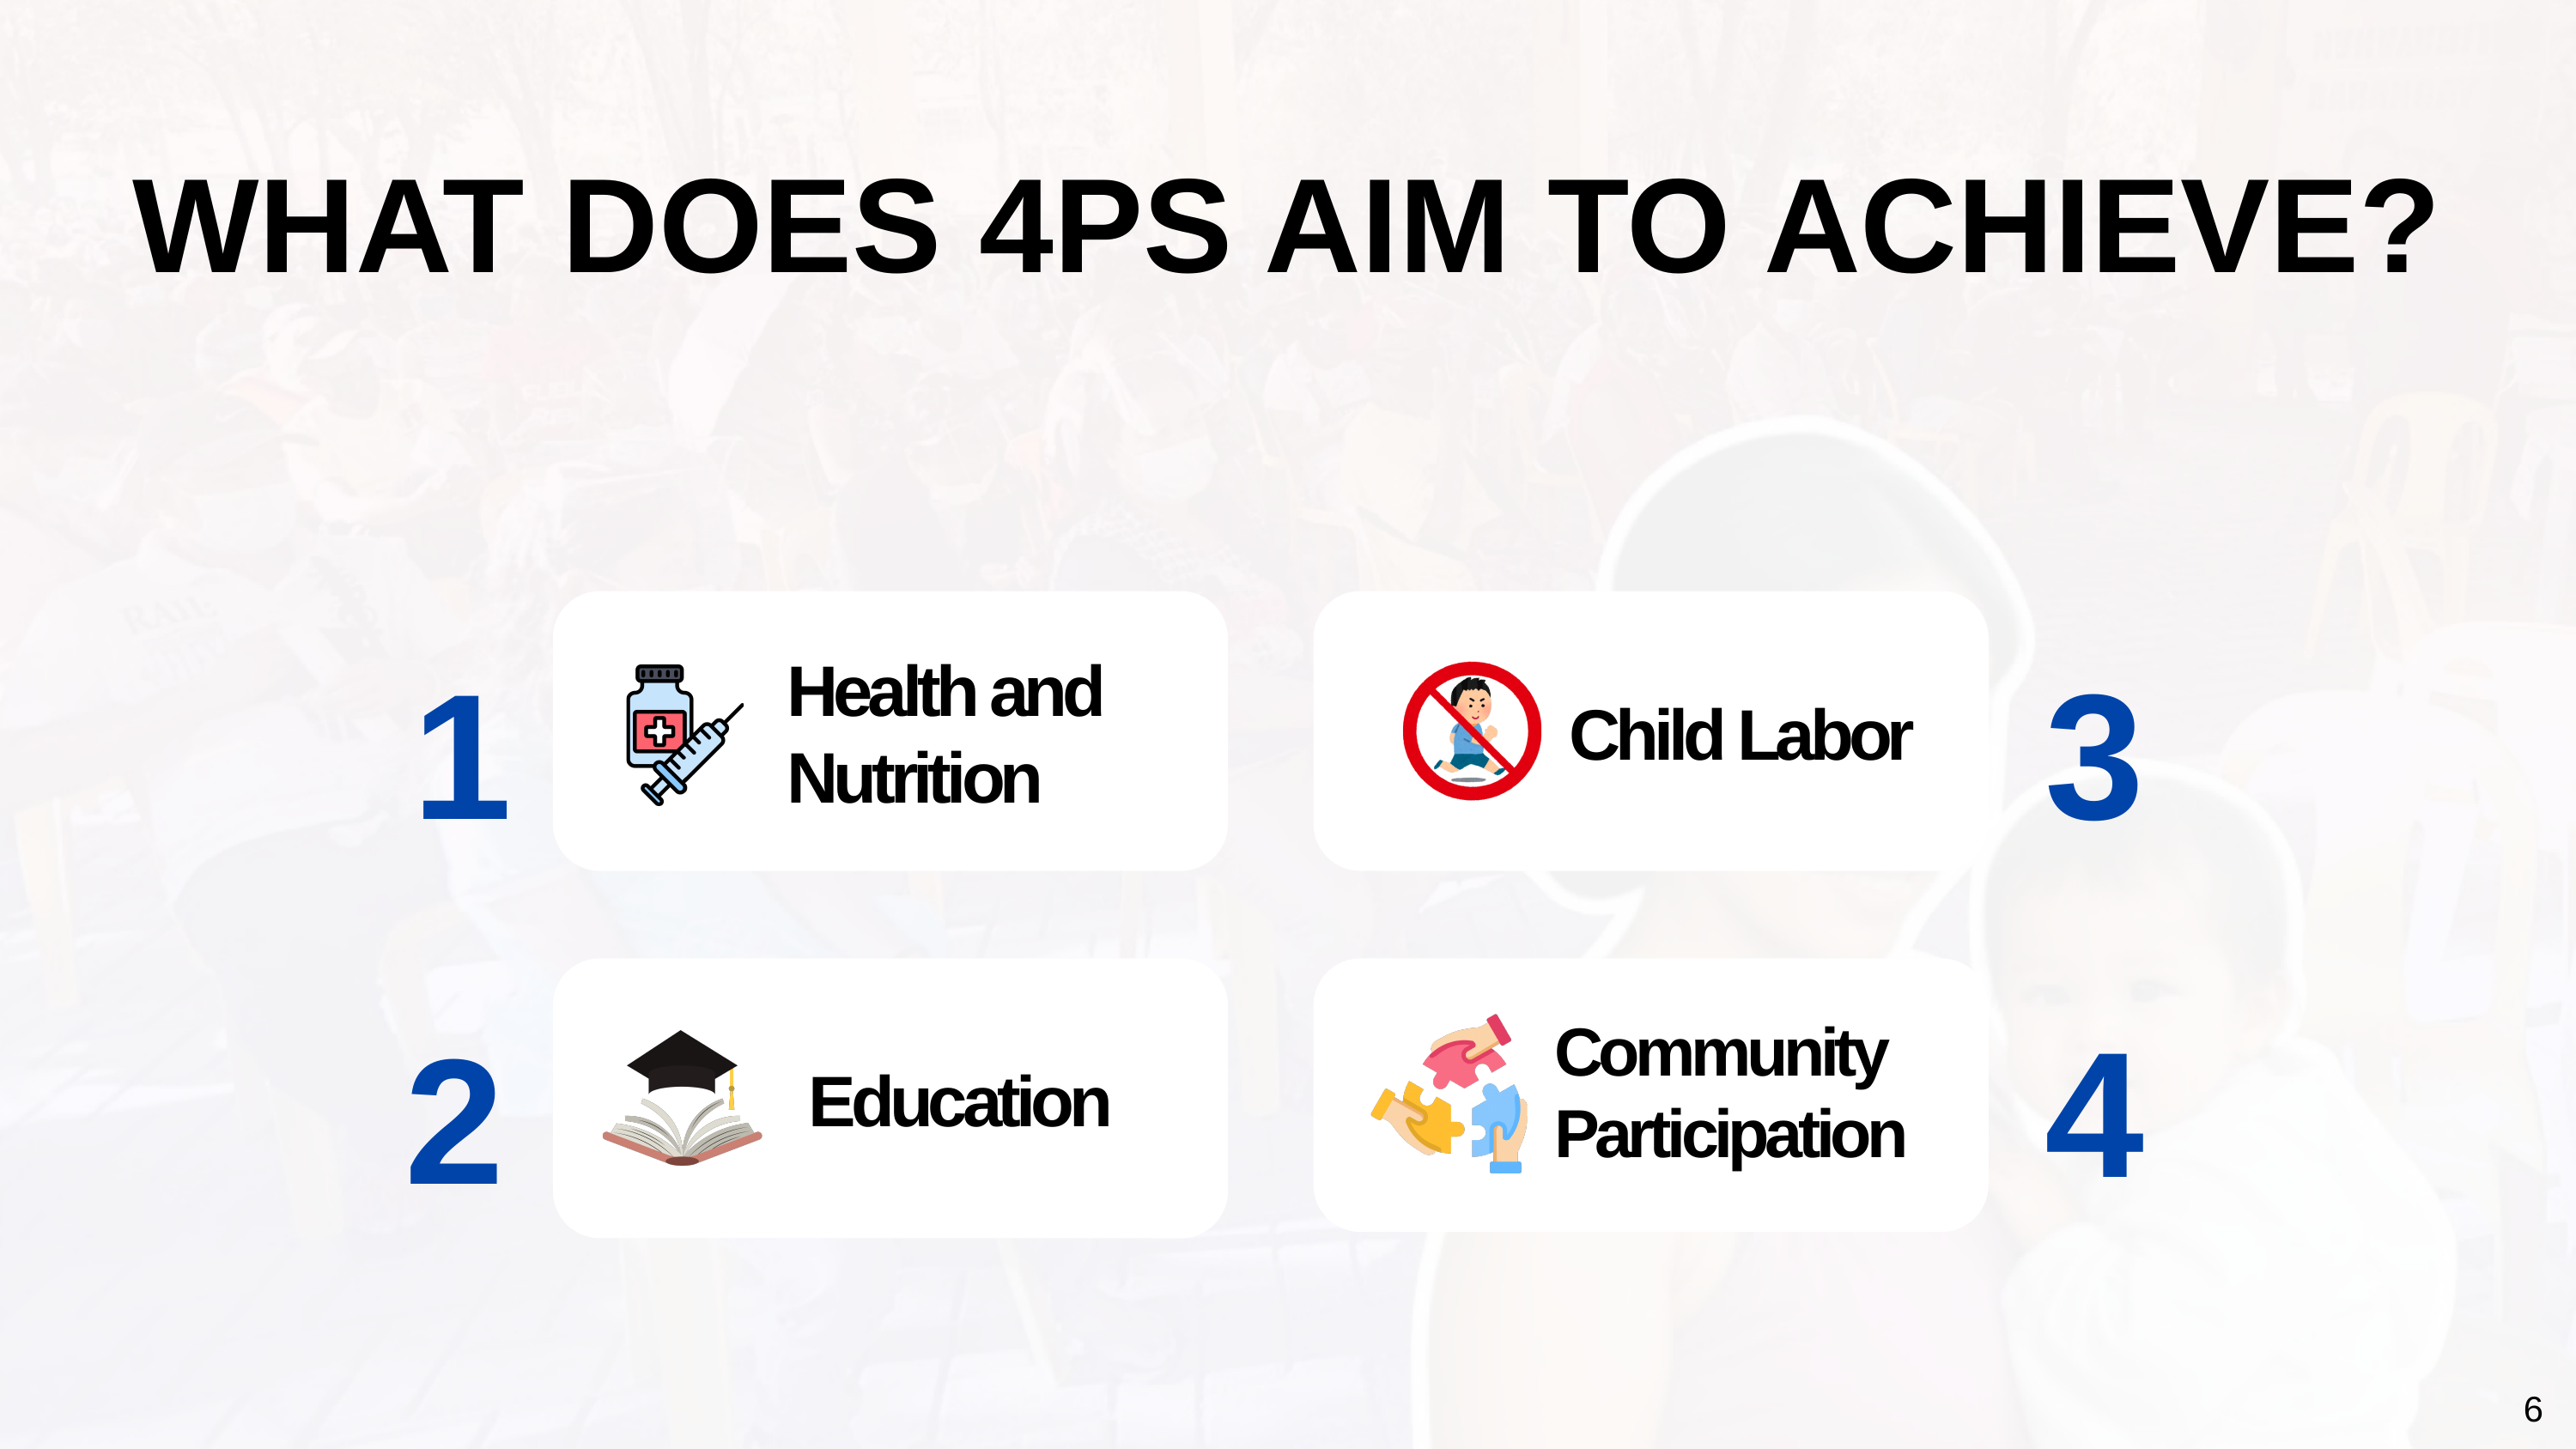

WHAT DOES 4PS AIM TO ACHIEVE?

1
Health and
Nutrition

2

Education

3

Child Labor

4
Community Participation

6